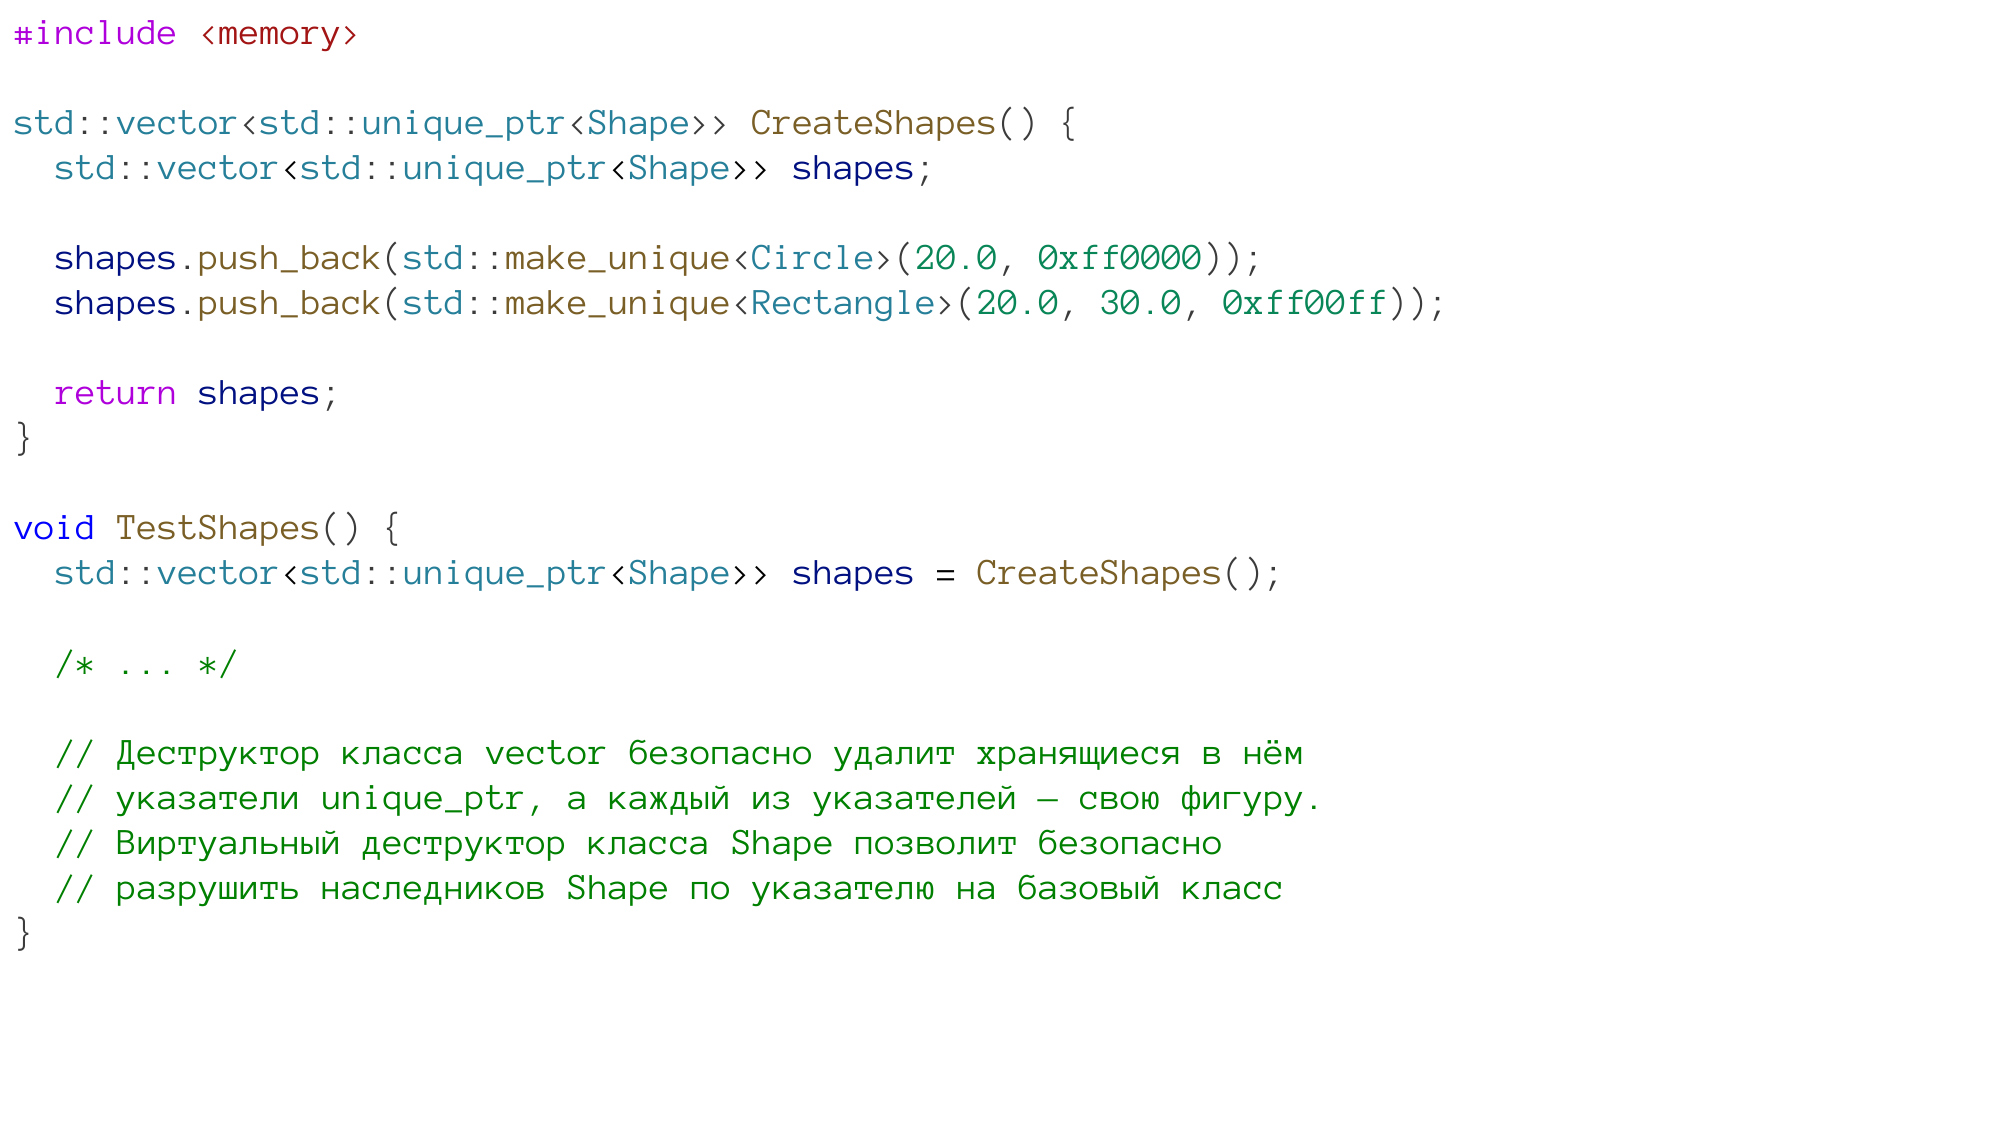

#include <memory>
std::vector<std::unique_ptr<Shape>> CreateShapes() {
  std::vector<std::unique_ptr<Shape>> shapes;

  shapes.push_back(std::make_unique<Circle>(20.0, 0xff0000));
  shapes.push_back(std::make_unique<Rectangle>(20.0, 30.0, 0xff00ff));

  return shapes;
}
void TestShapes() {
  std::vector<std::unique_ptr<Shape>> shapes = CreateShapes();
  /* ... */
  // Деструктор класса vector безопасно удалит хранящиеся в нём
  // указатели unique_ptr, а каждый из указателей — свою фигуру.
  // Виртуальный деструктор класса Shape позволит безопасно
  // разрушить наследников Shape по указателю на базовый класс
}